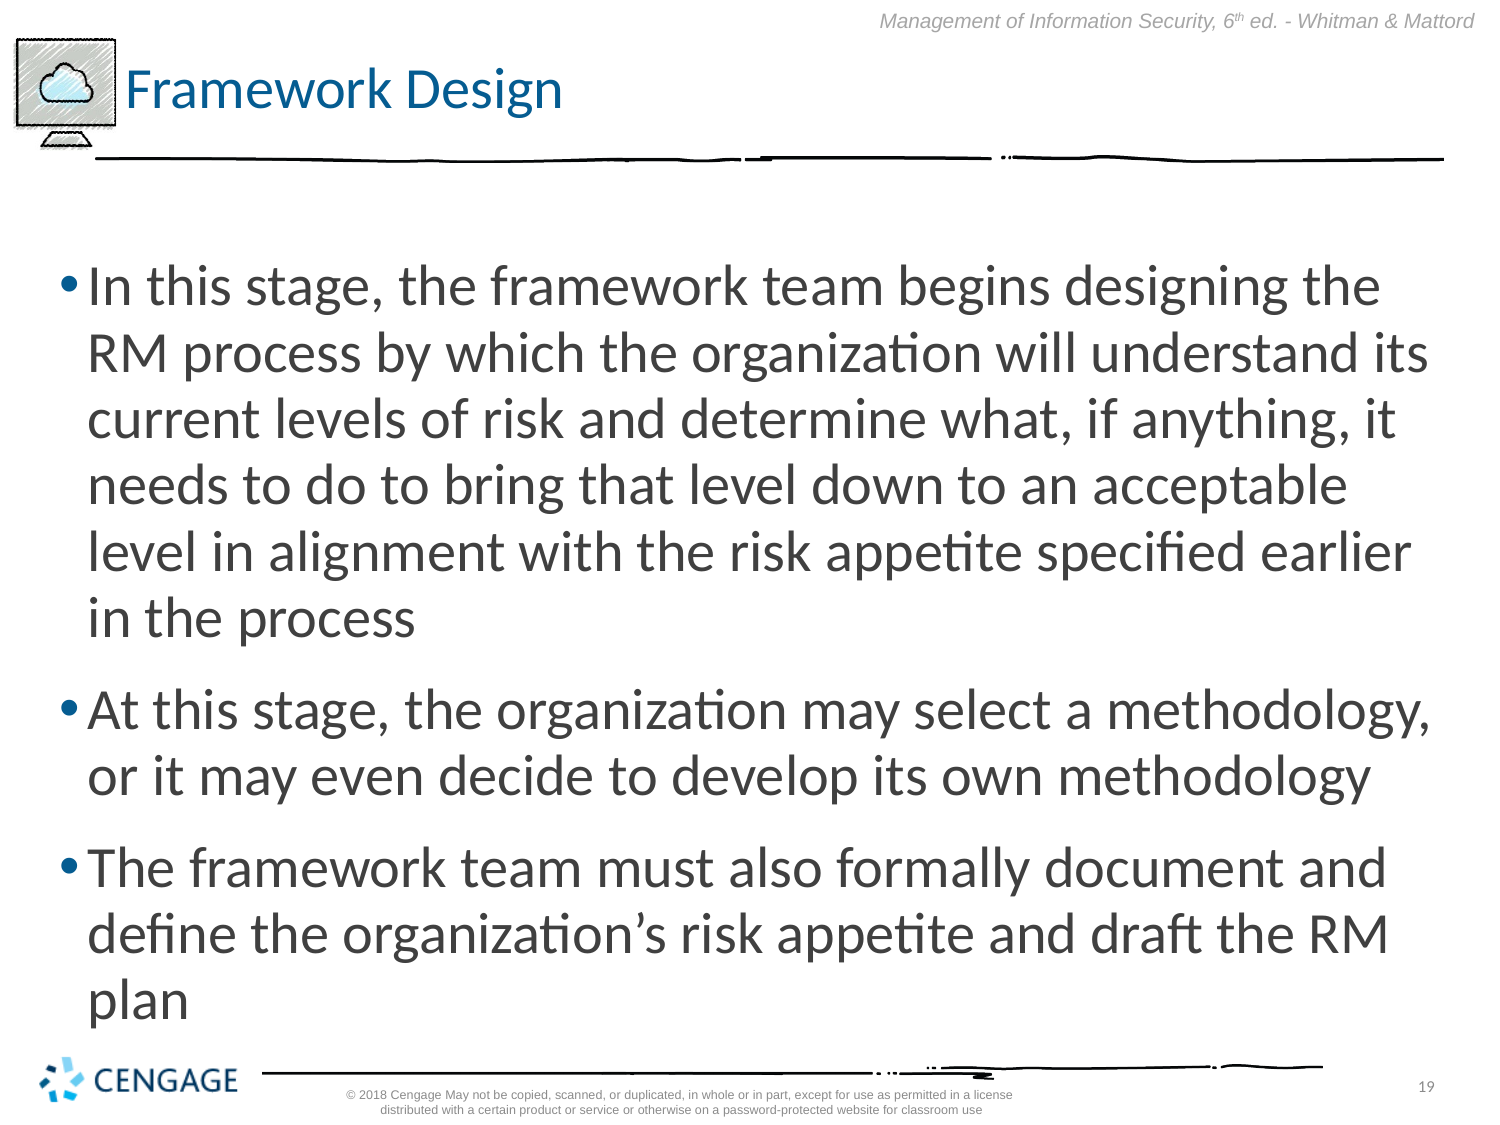

# Framework Design
In this stage, the framework team begins designing the RM process by which the organization will understand its current levels of risk and determine what, if anything, it needs to do to bring that level down to an acceptable level in alignment with the risk appetite specified earlier in the process
At this stage, the organization may select a methodology, or it may even decide to develop its own methodology
The framework team must also formally document and define the organization’s risk appetite and draft the RM plan